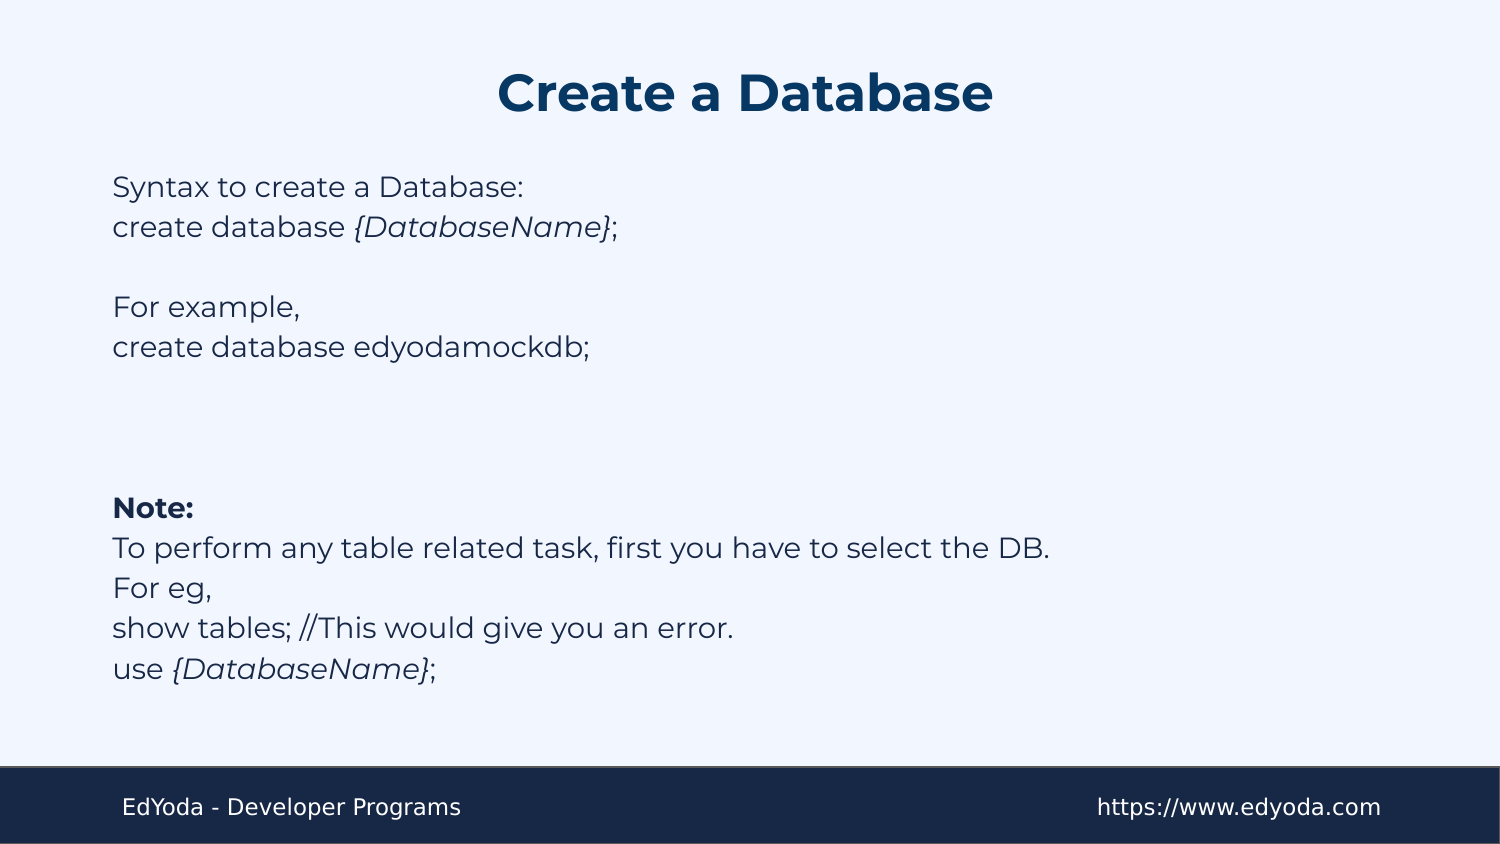

# Create a Database
Syntax to create a Database:
create database {DatabaseName};

For example,
create database edyodamockdb;

Note:
To perform any table related task, first you have to select the DB.
For eg,
show tables; //This would give you an error.
use {DatabaseName};

EdYoda - Developer Programs
https://www.edyoda.com